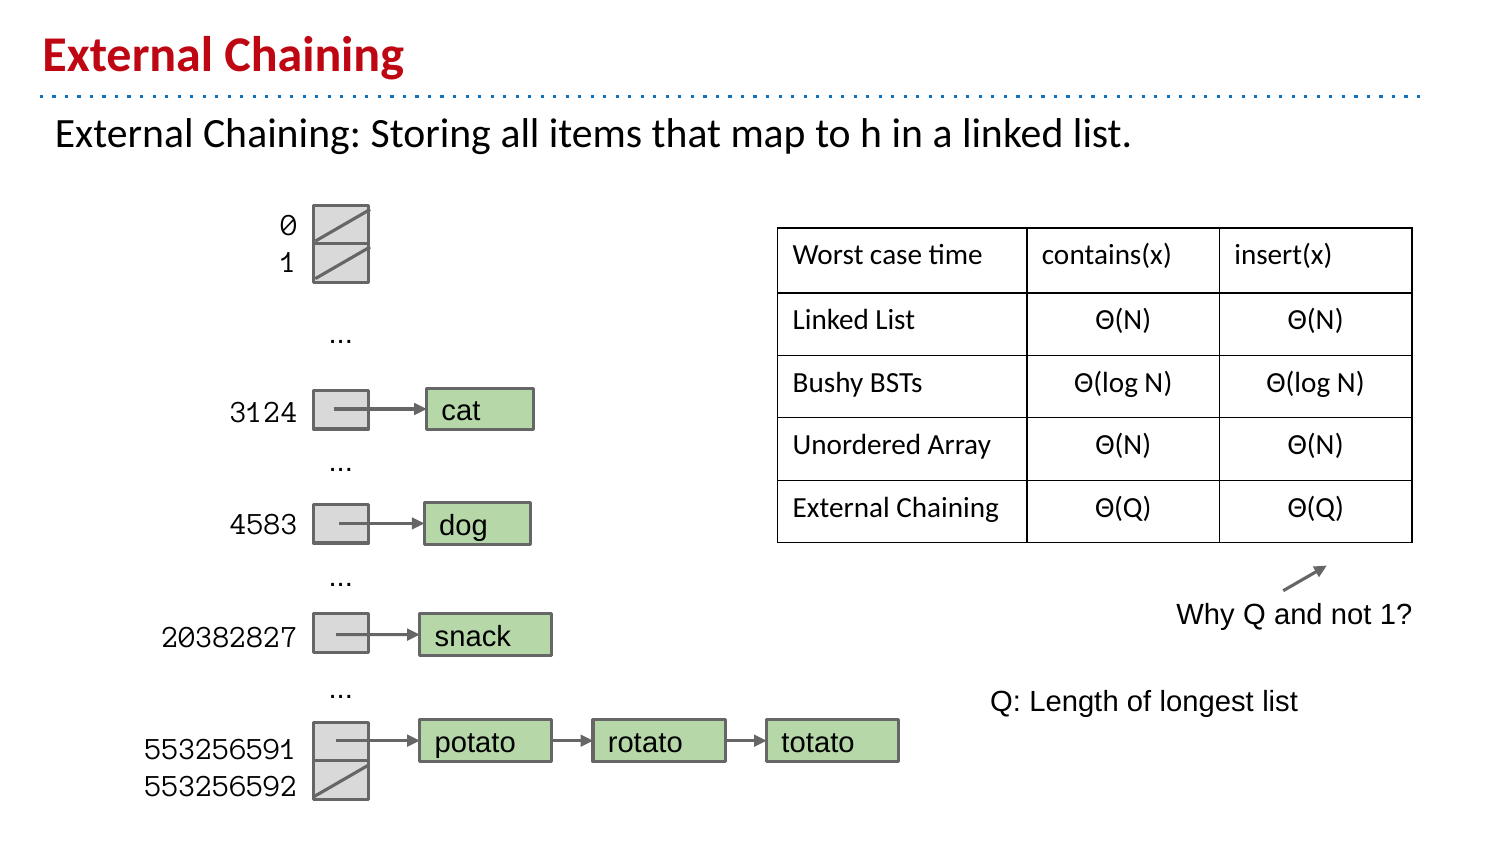

# External Chaining
External Chaining: Storing all items that map to h in a linked list.

0
1

3124

4583

20382827

553256591
553256592

| Worst case time | contains(x) | insert(x) |
| --- | --- | --- |
| Linked List | Θ(N) | Θ(N) |
| Bushy BSTs | Θ(log N) | Θ(log N) |
| Unordered Array | Θ(N) | Θ(N) |
| External Chaining | Θ(Q) | Θ(Q) |

...
cat

...
dog

...
Why Q and not 1?

snack
...
Q: Length of longest list
potato
rotato
totato